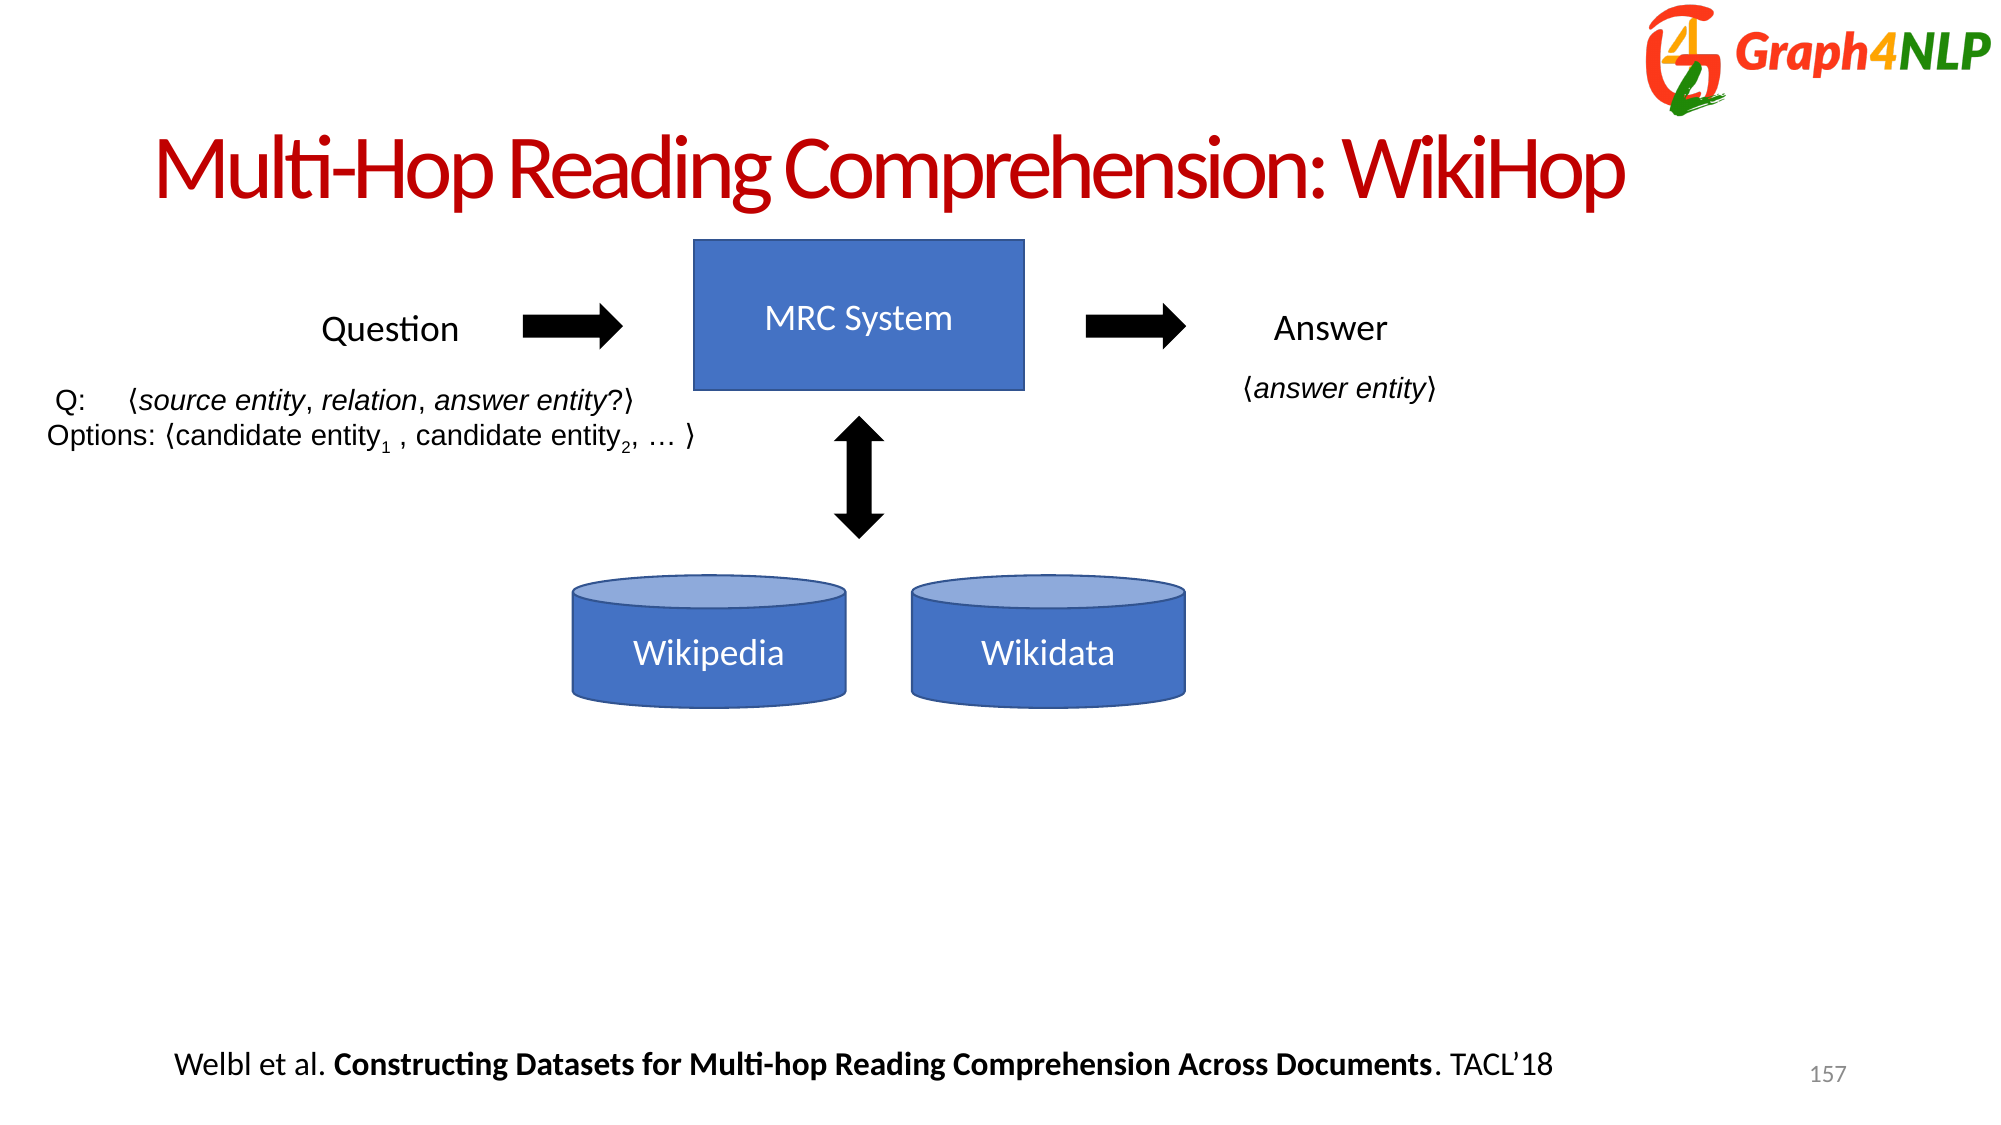

# Multi-Hop Reading Comprehension: WikiHop
MRC System
Answer
Question

⟨answer entity⟩
  Q:     ⟨source entity, relation, answer entity?⟩
 Options: ⟨candidate entity1 , candidate entity2, … ⟩

Wikipedia
Wikidata
Welbl et al. Constructing Datasets for Multi-hop Reading Comprehension Across Documents. TACL’18
157